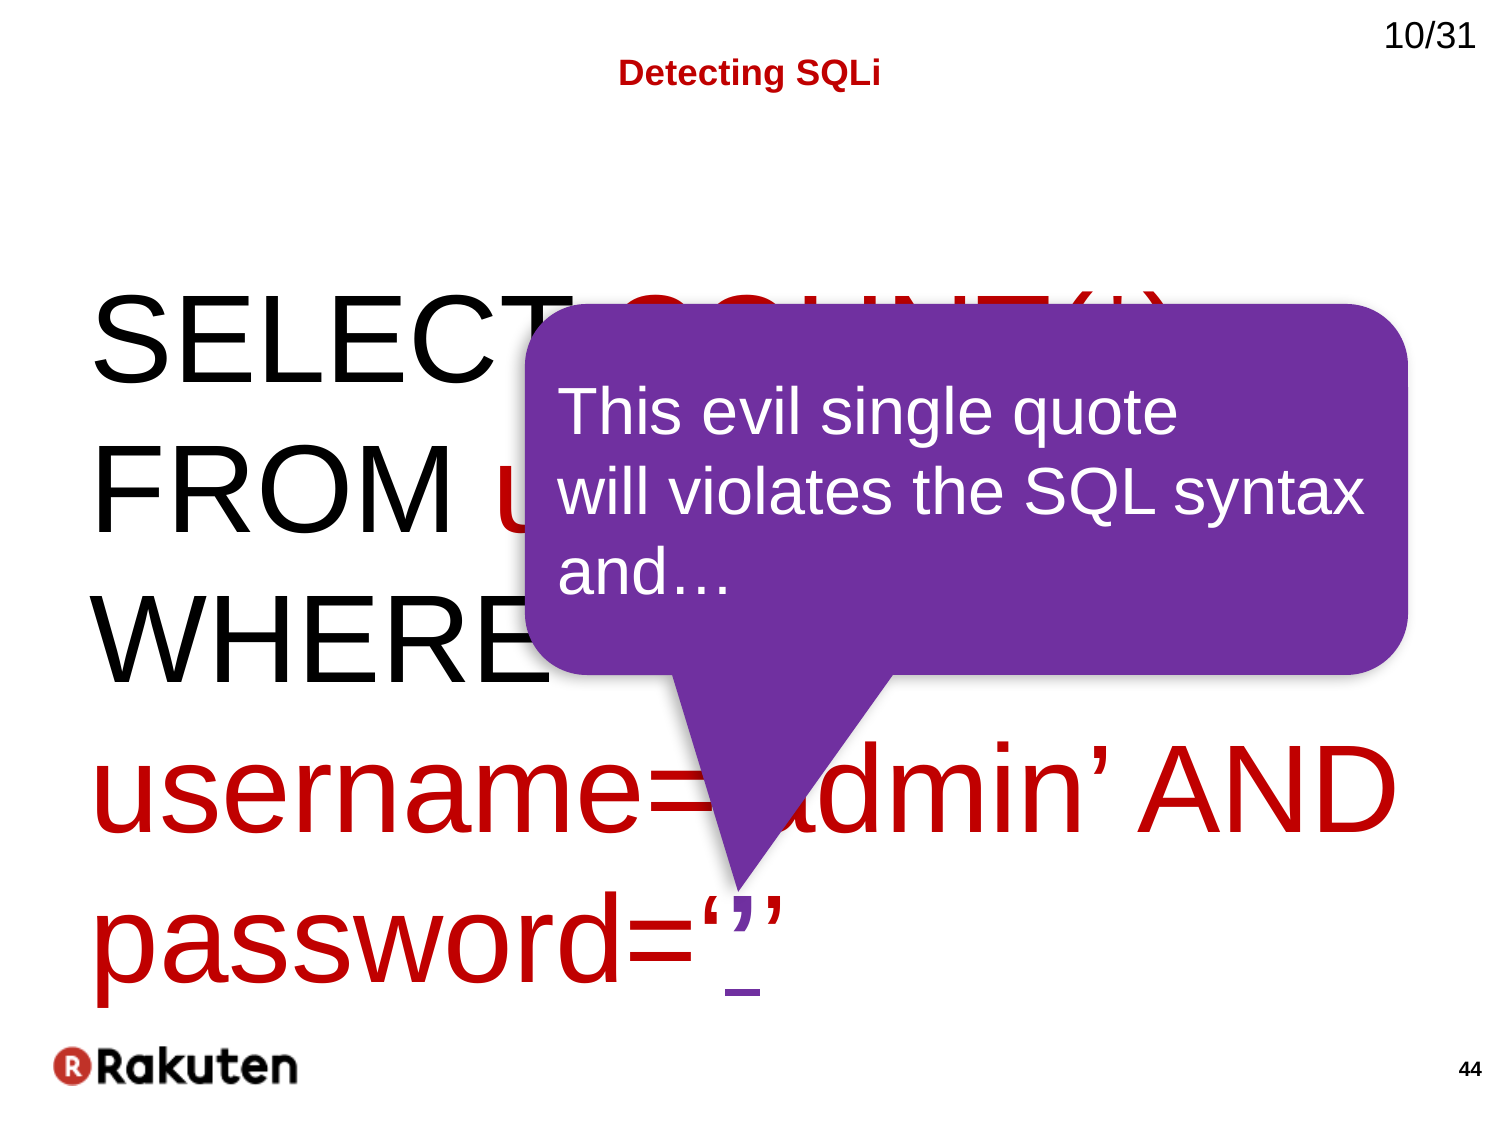

10/31
# Detecting SQLi

SELECT COUNT(*)
FROM users
WHERE username=‘admin’ AND password=‘’’

This evil single quote
will violates the SQL syntax and…